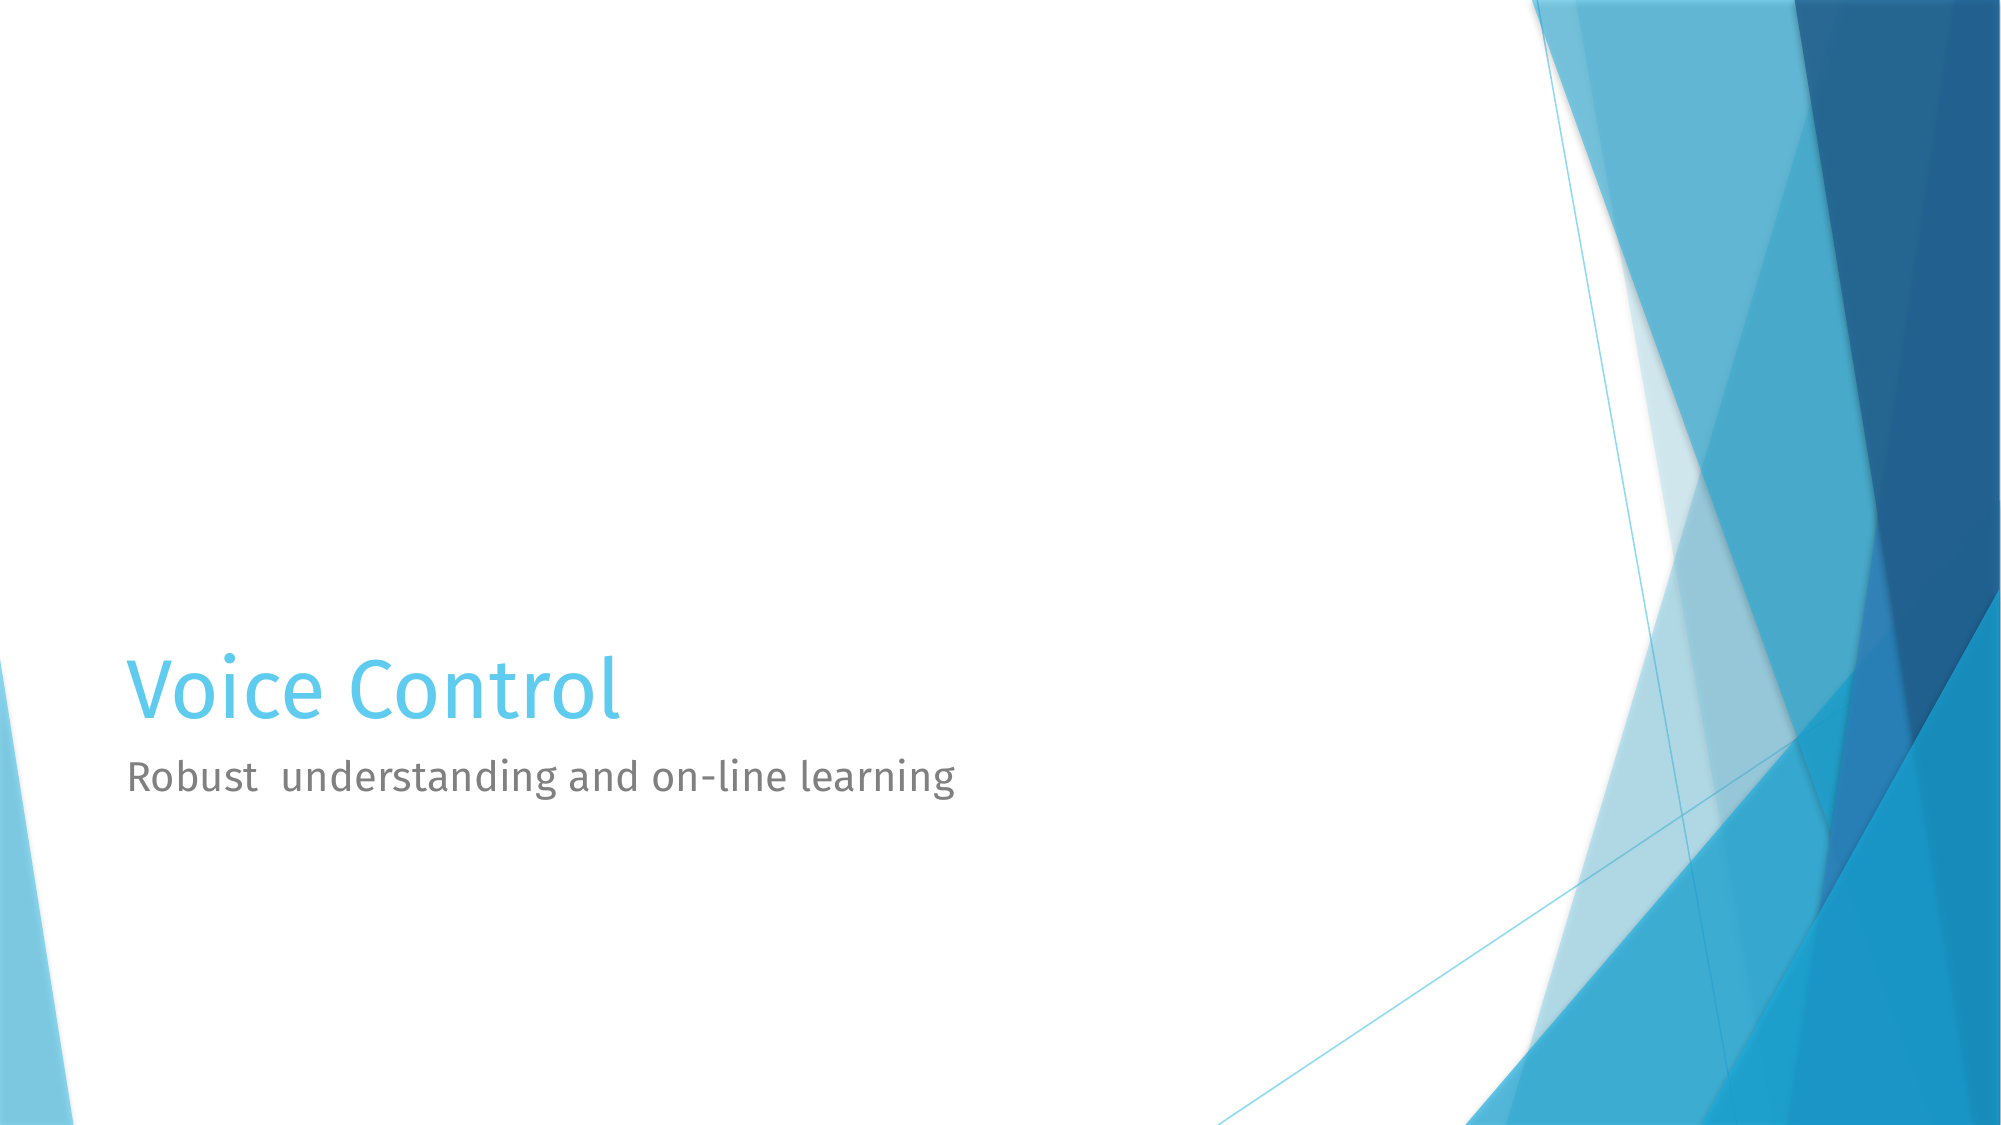

# Voice Control
Robust  understanding and on-line learning